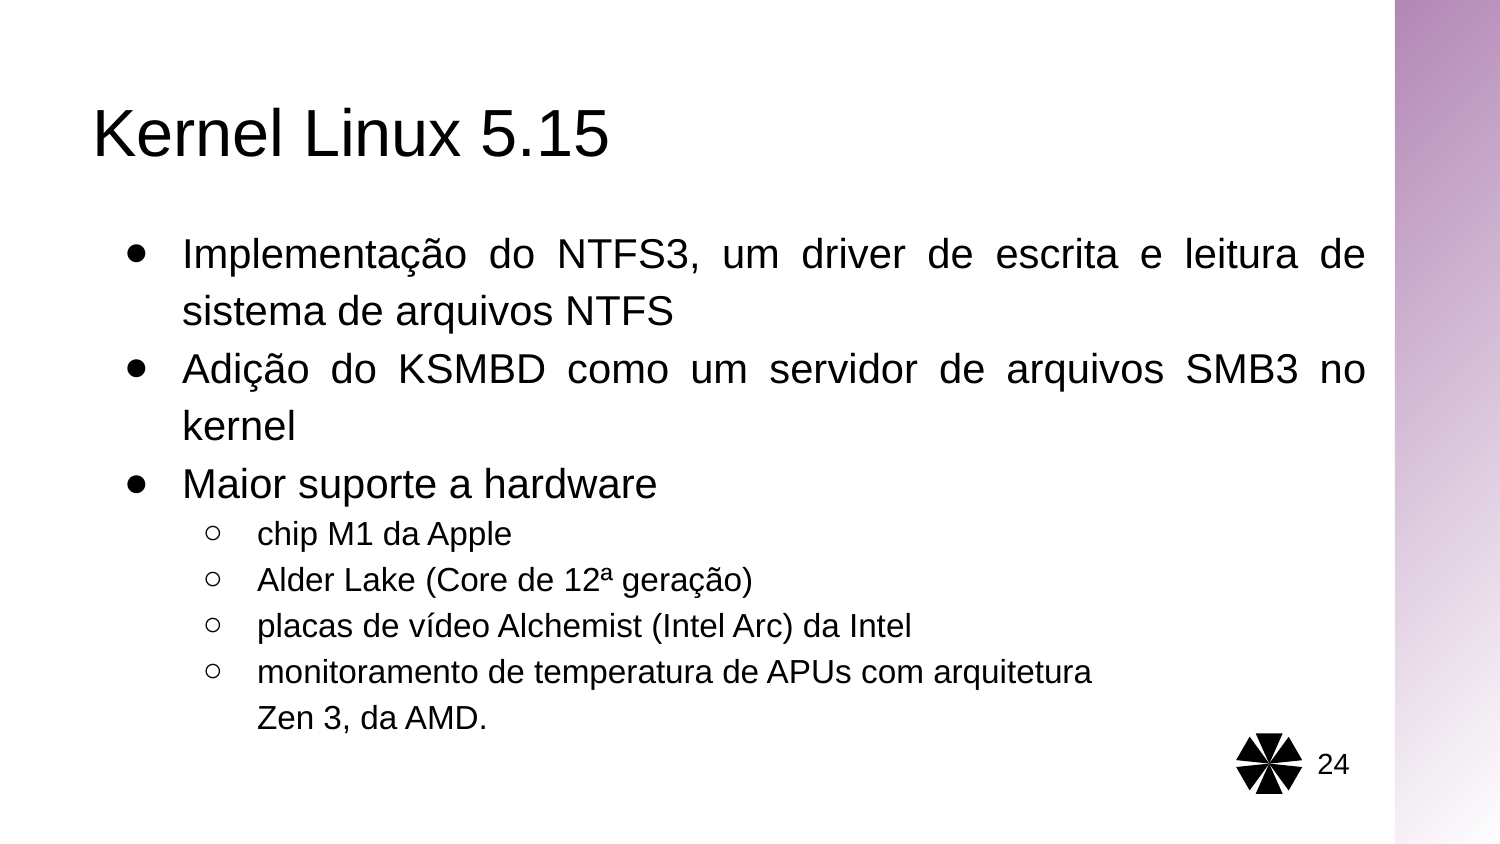

Kernel Linux 5.15
# Implementação do NTFS3, um driver de escrita e leitura de sistema de arquivos NTFS
Adição do KSMBD como um servidor de arquivos SMB3 no kernel
Maior suporte a hardware
chip M1 da Apple
Alder Lake (Core de 12ª geração)
placas de vídeo Alchemist (Intel Arc) da Intel
monitoramento de temperatura de APUs com arquitetura
Zen 3, da AMD.

24